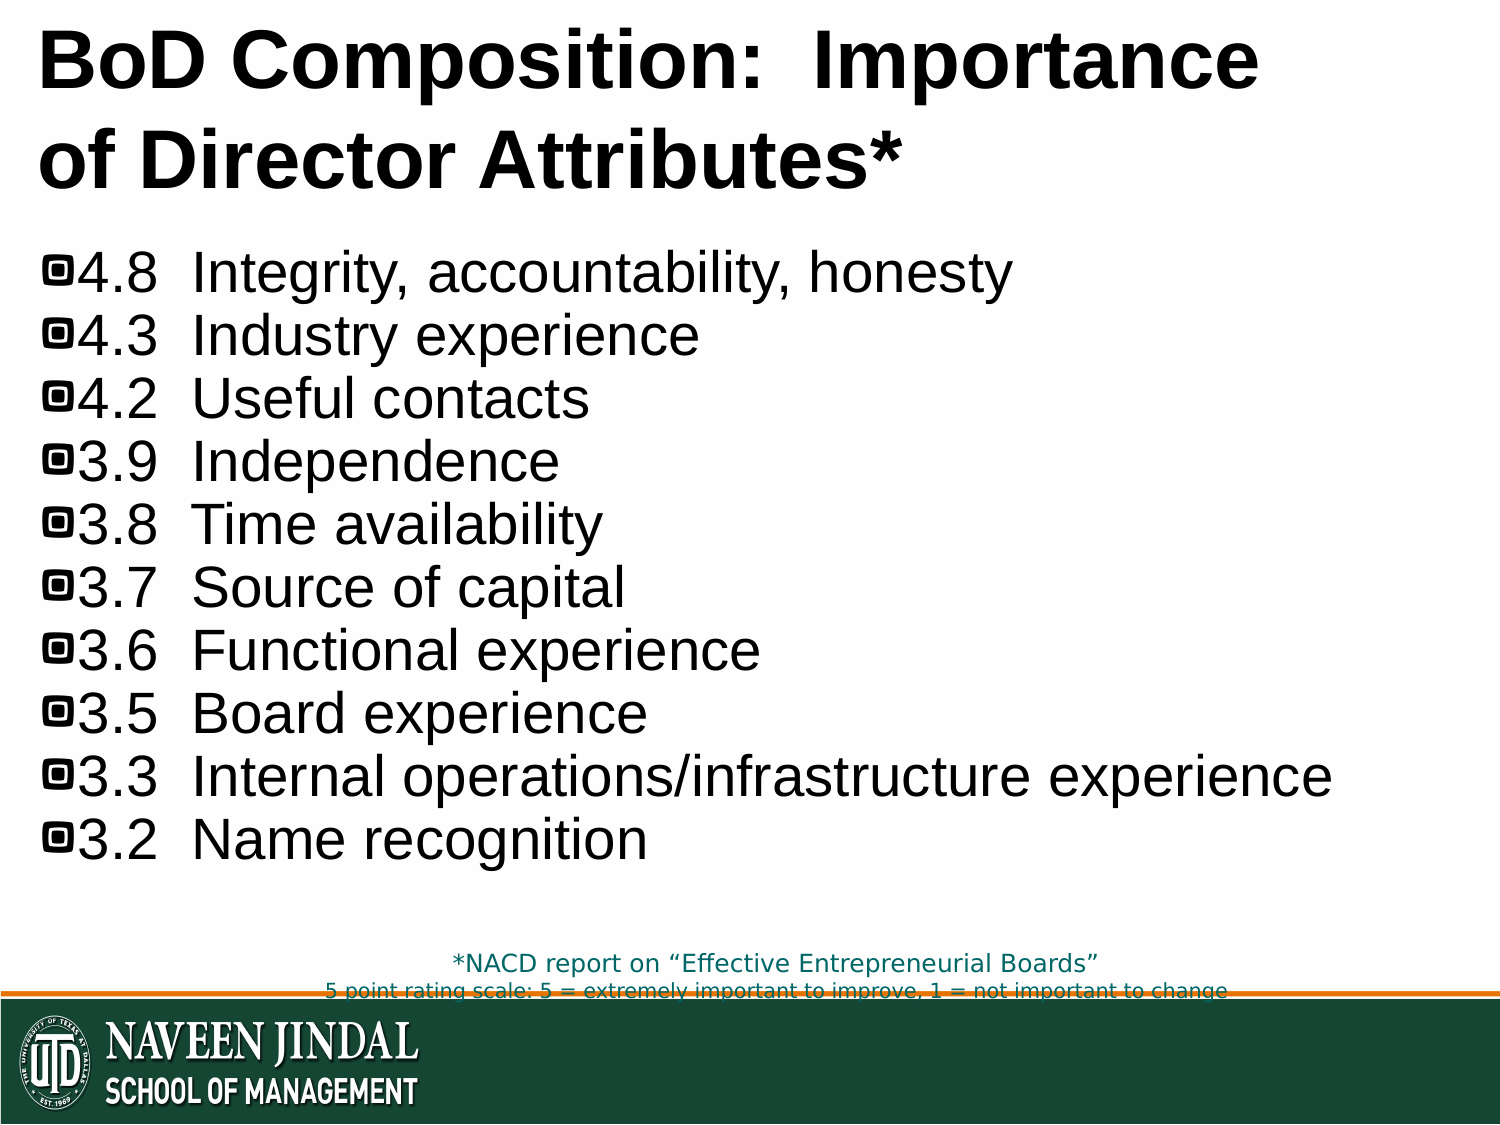

# BoD Composition:  Importance of Director Attributes*

4.8  Integrity, accountability, honesty
4.3  Industry experience
4.2  Useful contacts
3.9  Independence
3.8  Time availability
3.7  Source of capital
3.6  Functional experience
3.5  Board experience
3.3  Internal operations/infrastructure experience
3.2  Name recognition
*NACD report on “Effective Entrepreneurial Boards”
5 point rating scale: 5 = extremely important to improve, 1 = not important to change